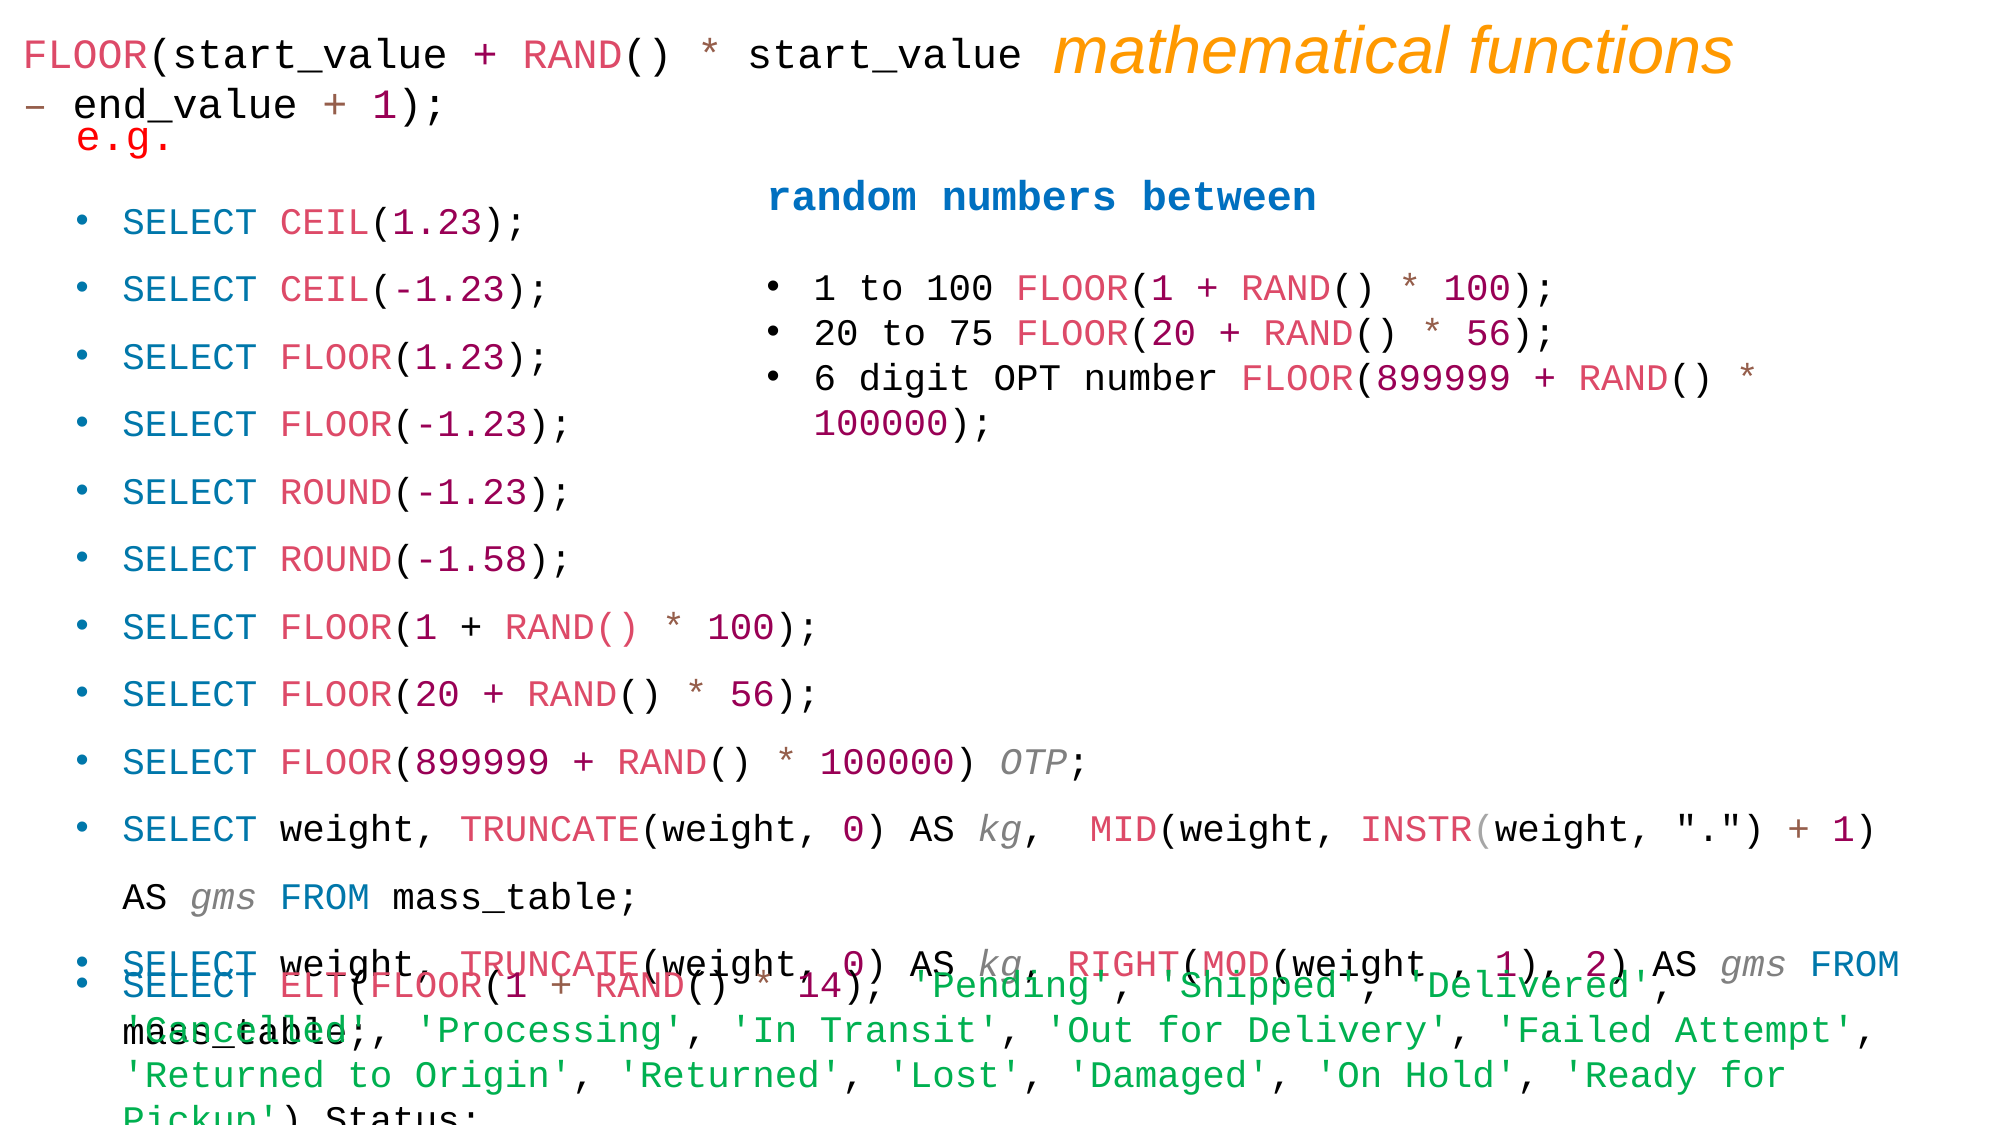

mathematical functions
FLOOR(start_value + RAND() * start_value – end_value + 1);
e.g.

SELECT CEIL(1.23);
SELECT CEIL(-1.23);
SELECT FLOOR(1.23);
SELECT FLOOR(-1.23);
SELECT ROUND(-1.23);
SELECT ROUND(-1.58);
SELECT FLOOR(1 + RAND() * 100);
SELECT FLOOR(20 + RAND() * 56);
SELECT FLOOR(899999 + RAND() * 100000) OTP;
SELECT weight, TRUNCATE(weight, 0) AS kg,  MID(weight, INSTR(weight, ".") + 1) AS gms FROM mass_table;
SELECT weight, TRUNCATE(weight, 0) AS kg, RIGHT(MOD(weight , 1), 2) AS gms FROM mass_table;
random numbers between

1 to 100 FLOOR(1 + RAND() * 100);
20 to 75 FLOOR(20 + RAND() * 56);
6 digit OPT number FLOOR(899999 + RAND() * 100000);

SELECT ELT(FLOOR(1 + RAND() * 14), 'Pending', 'Shipped', 'Delivered', 'Cancelled', 'Processing', 'In Transit', 'Out for Delivery', 'Failed Attempt', 'Returned to Origin', 'Returned', 'Lost', 'Damaged', 'On Hold', 'Ready for Pickup') Status;